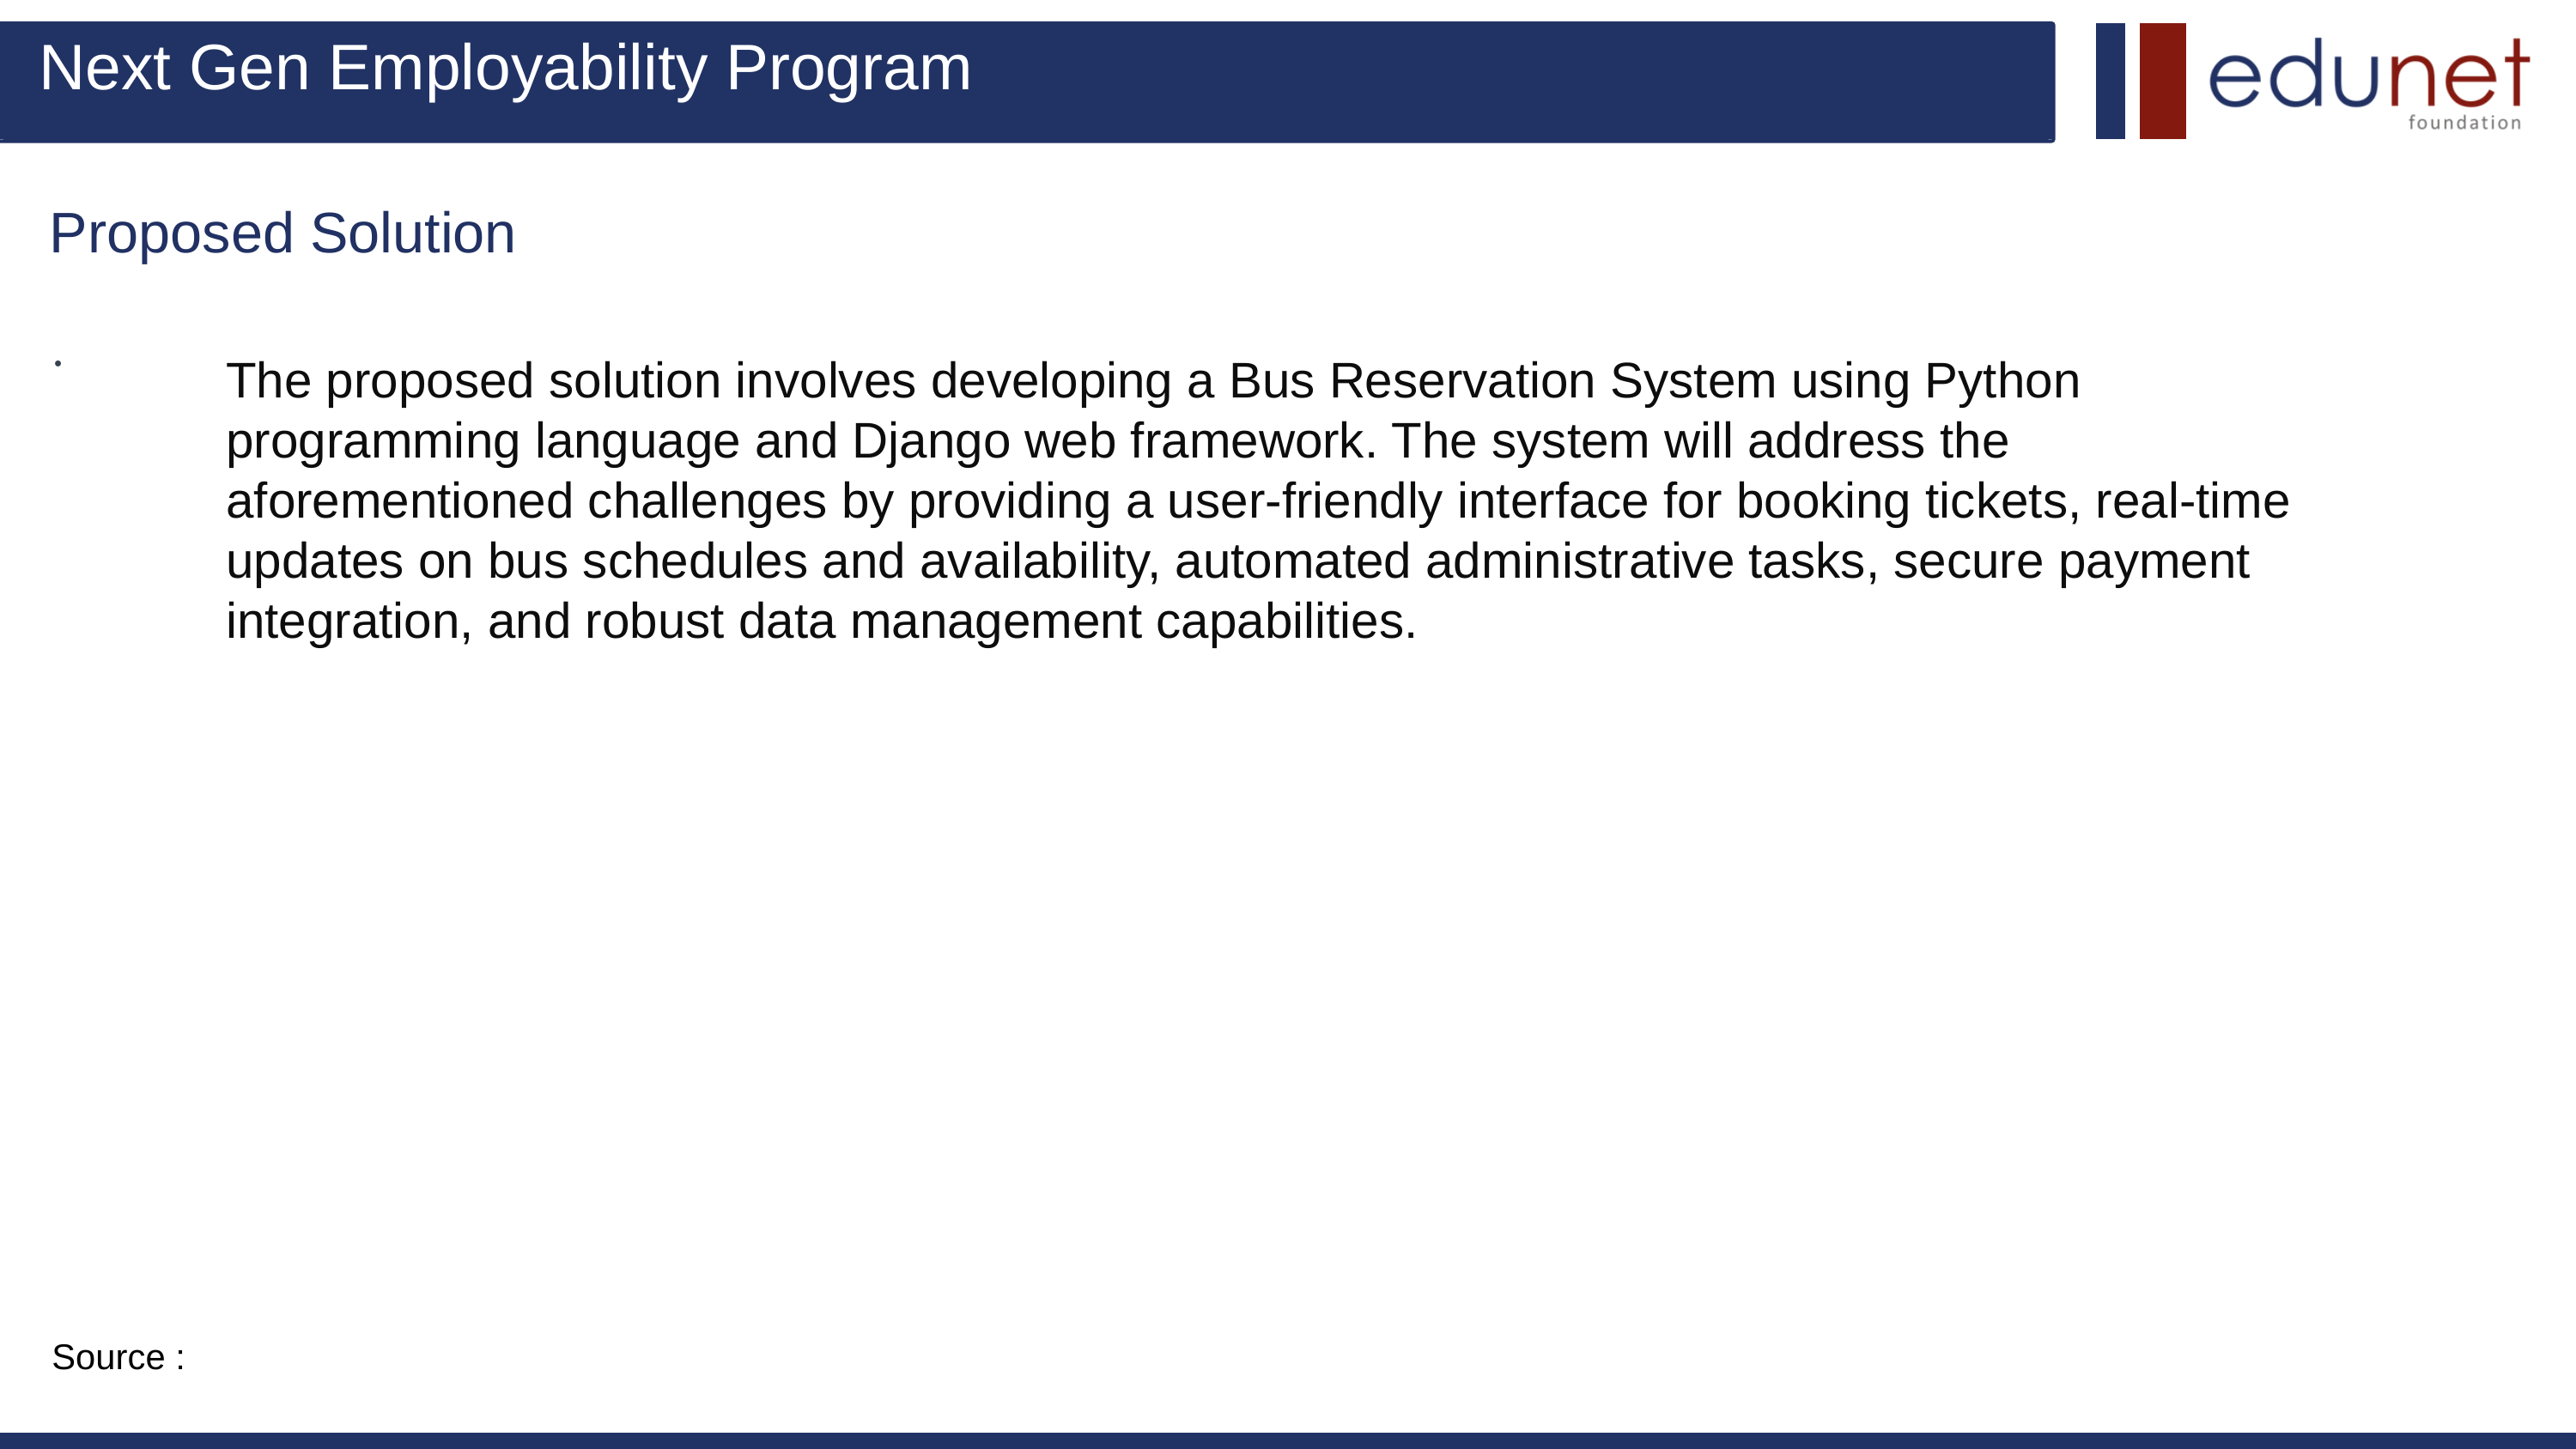

Next Gen Employability Program
Proposed Solution
.
The proposed solution involves developing a Bus Reservation System using Python programming language and Django web framework. The system will address the aforementioned challenges by providing a user-friendly interface for booking tickets, real-time updates on bus schedules and availability, automated administrative tasks, secure payment integration, and robust data management capabilities.

Source :